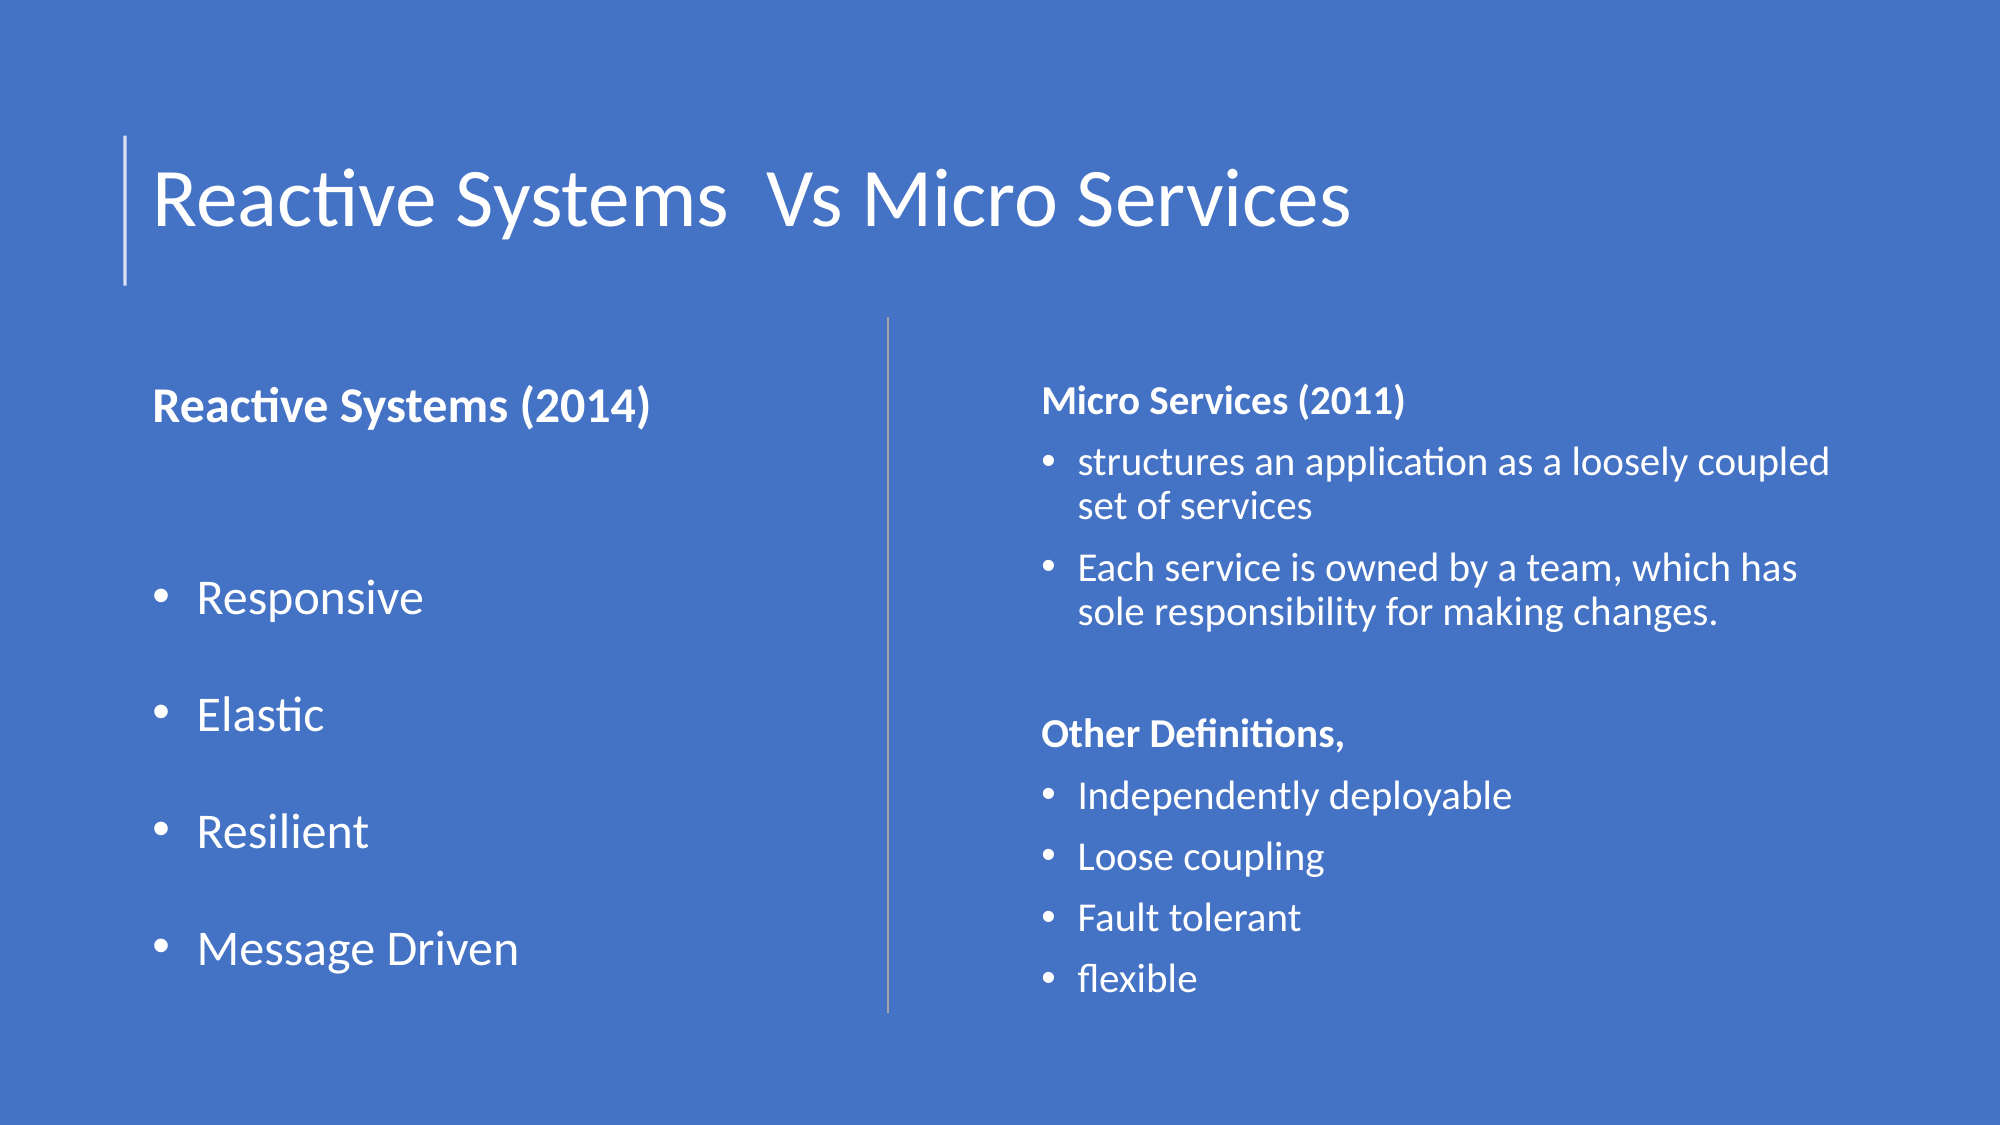

Reactive Systems  Vs Micro Services
Reactive Systems (2014)

Responsive
Elastic
Resilient
Message Driven
Micro Services (2011)
structures an application as a loosely coupled set of services
Each service is owned by a team, which has sole responsibility for making changes.

Other Definitions,
Independently deployable
Loose coupling
Fault tolerant
flexible